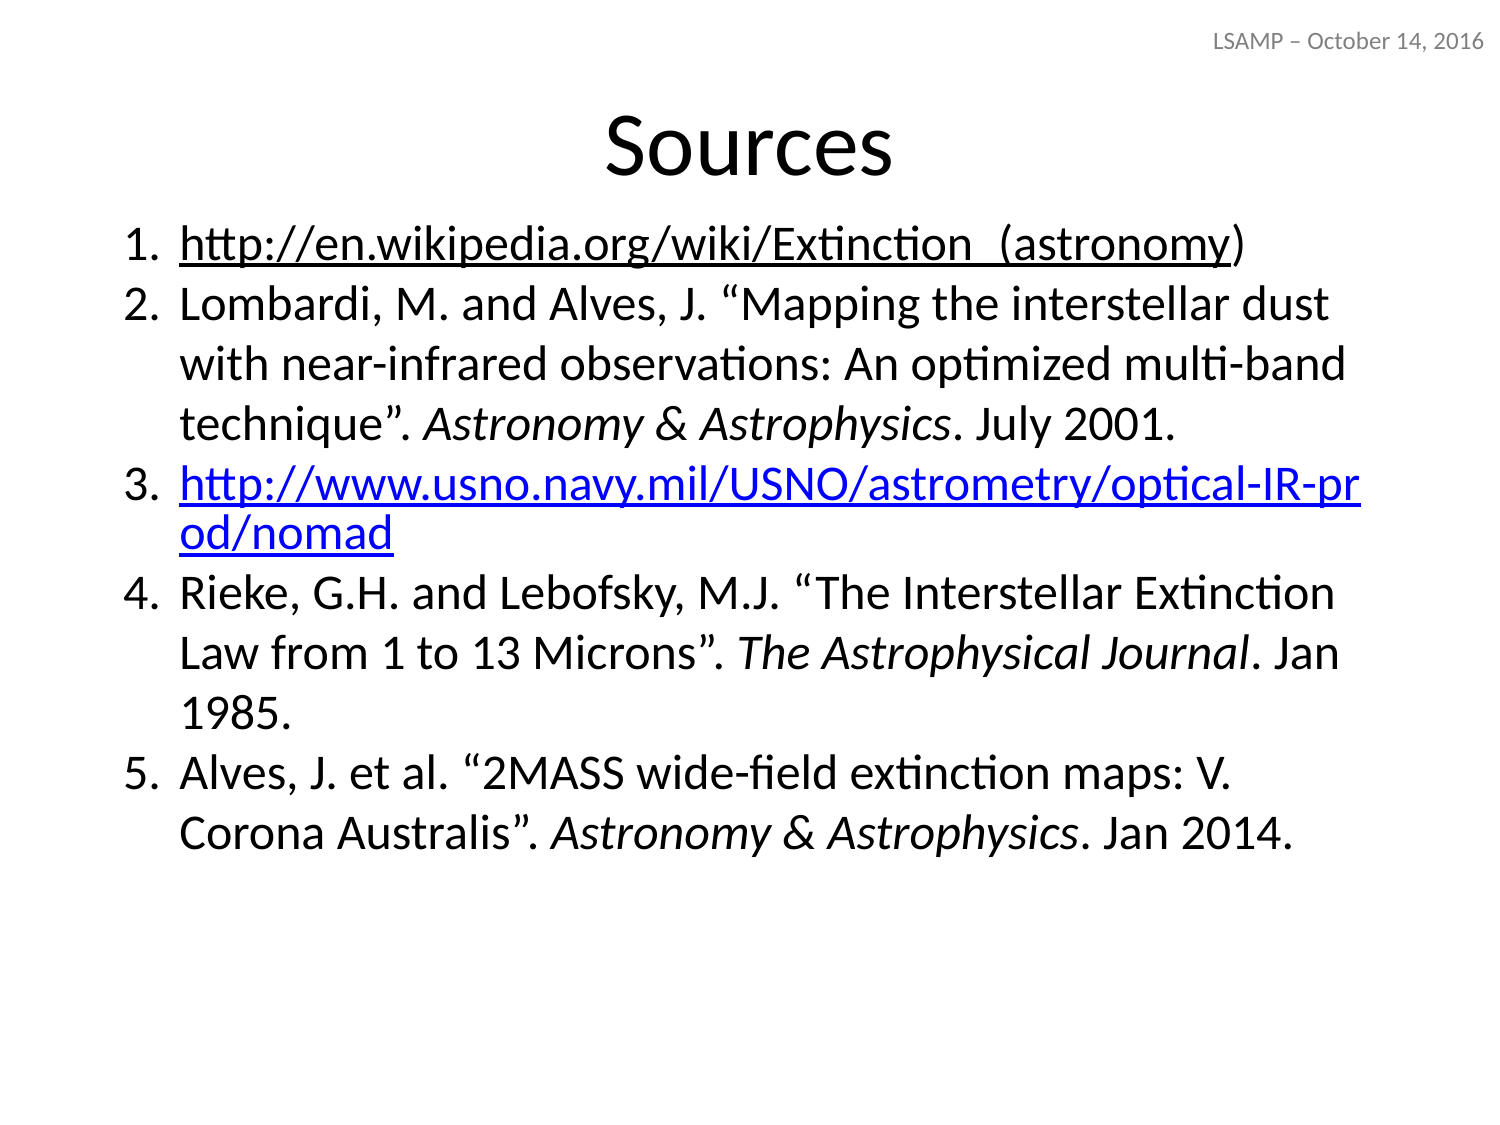

LSAMP – October 14, 2016
# Sources
http://en.wikipedia.org/wiki/Extinction_(astronomy)
Lombardi, M. and Alves, J. “Mapping the interstellar dust with near-infrared observations: An optimized multi-band technique”. Astronomy & Astrophysics. July 2001.
http://www.usno.navy.mil/USNO/astrometry/optical-IR-prod/nomad
Rieke, G.H. and Lebofsky, M.J. “The Interstellar Extinction Law from 1 to 13 Microns”. The Astrophysical Journal. Jan 1985.
Alves, J. et al. “2MASS wide-field extinction maps: V. Corona Australis”. Astronomy & Astrophysics. Jan 2014.